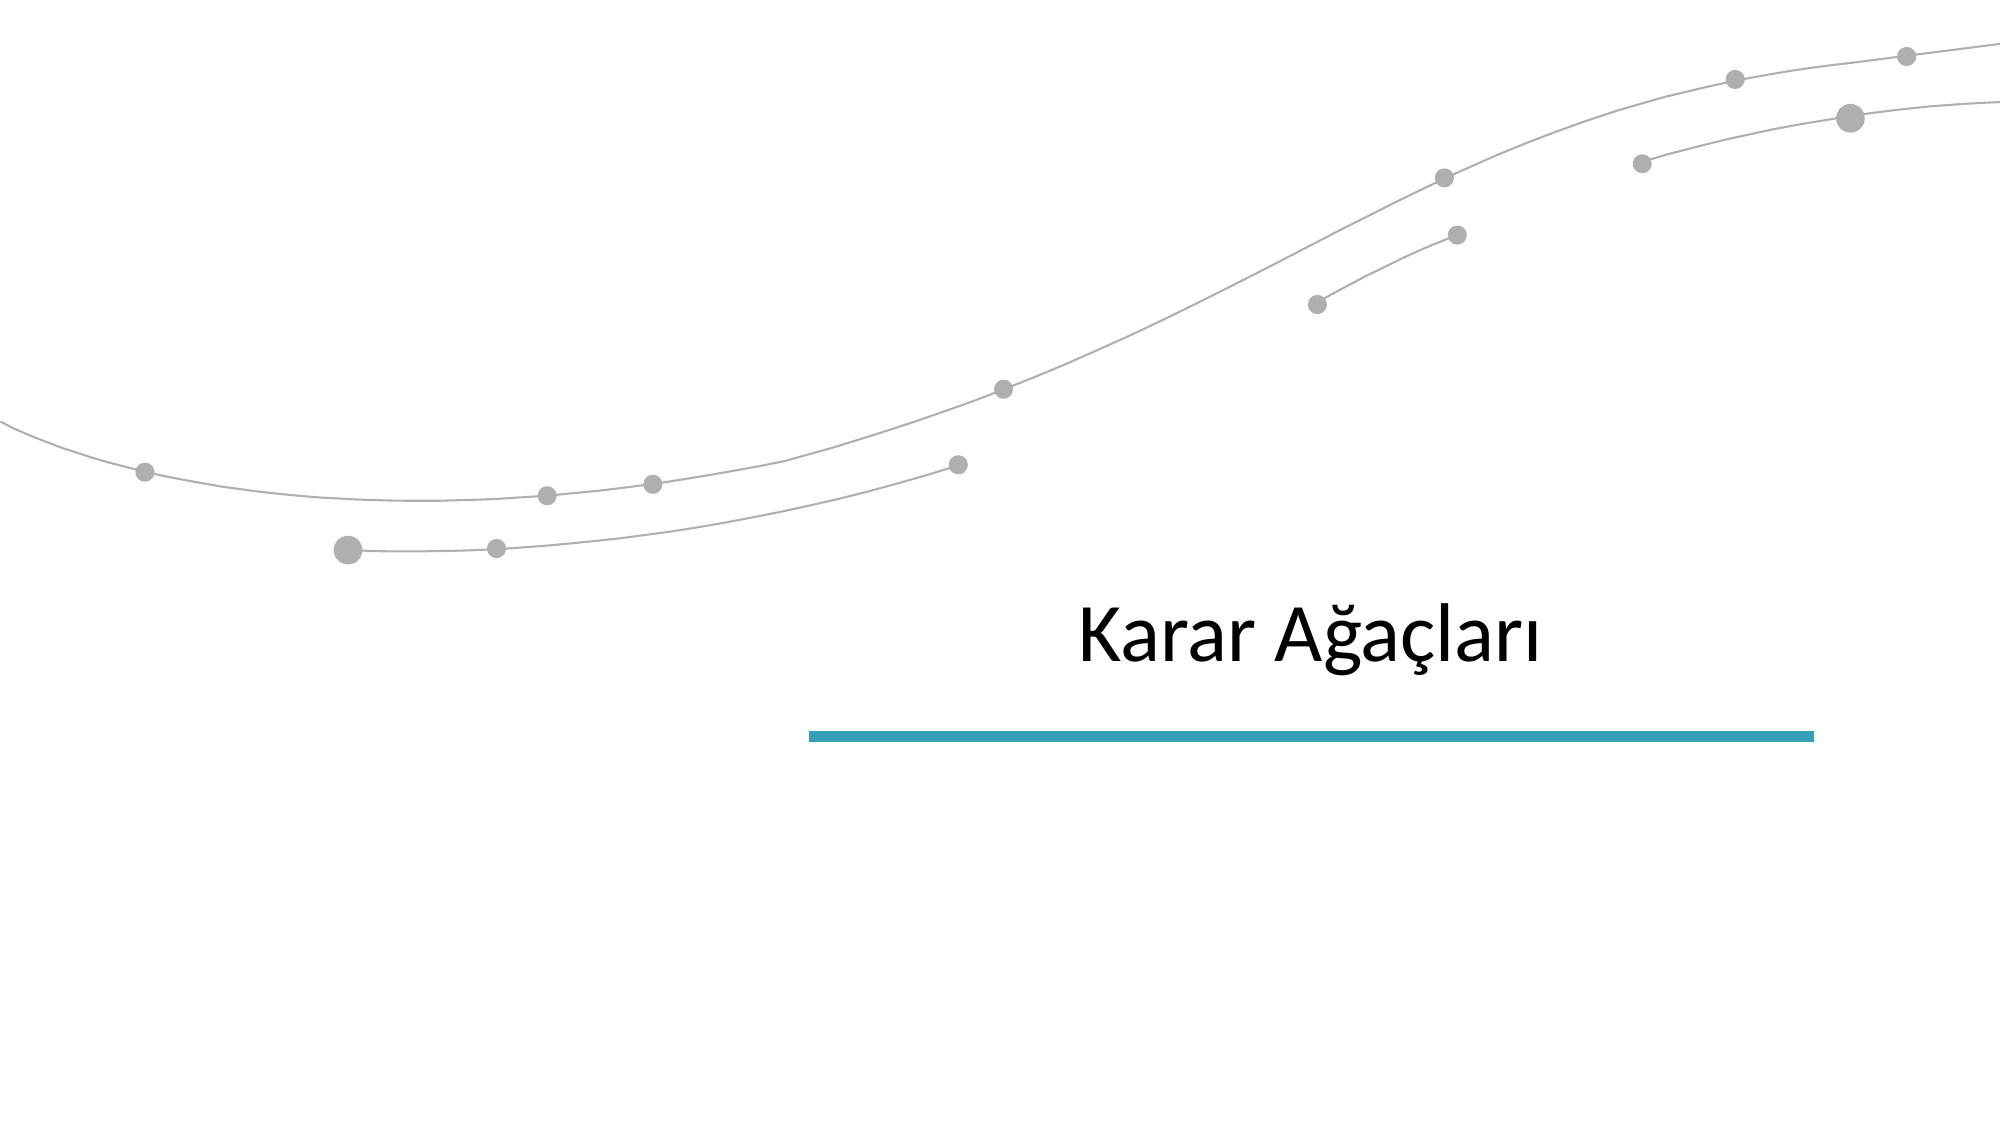

| Karar Ağaçları |
| --- |